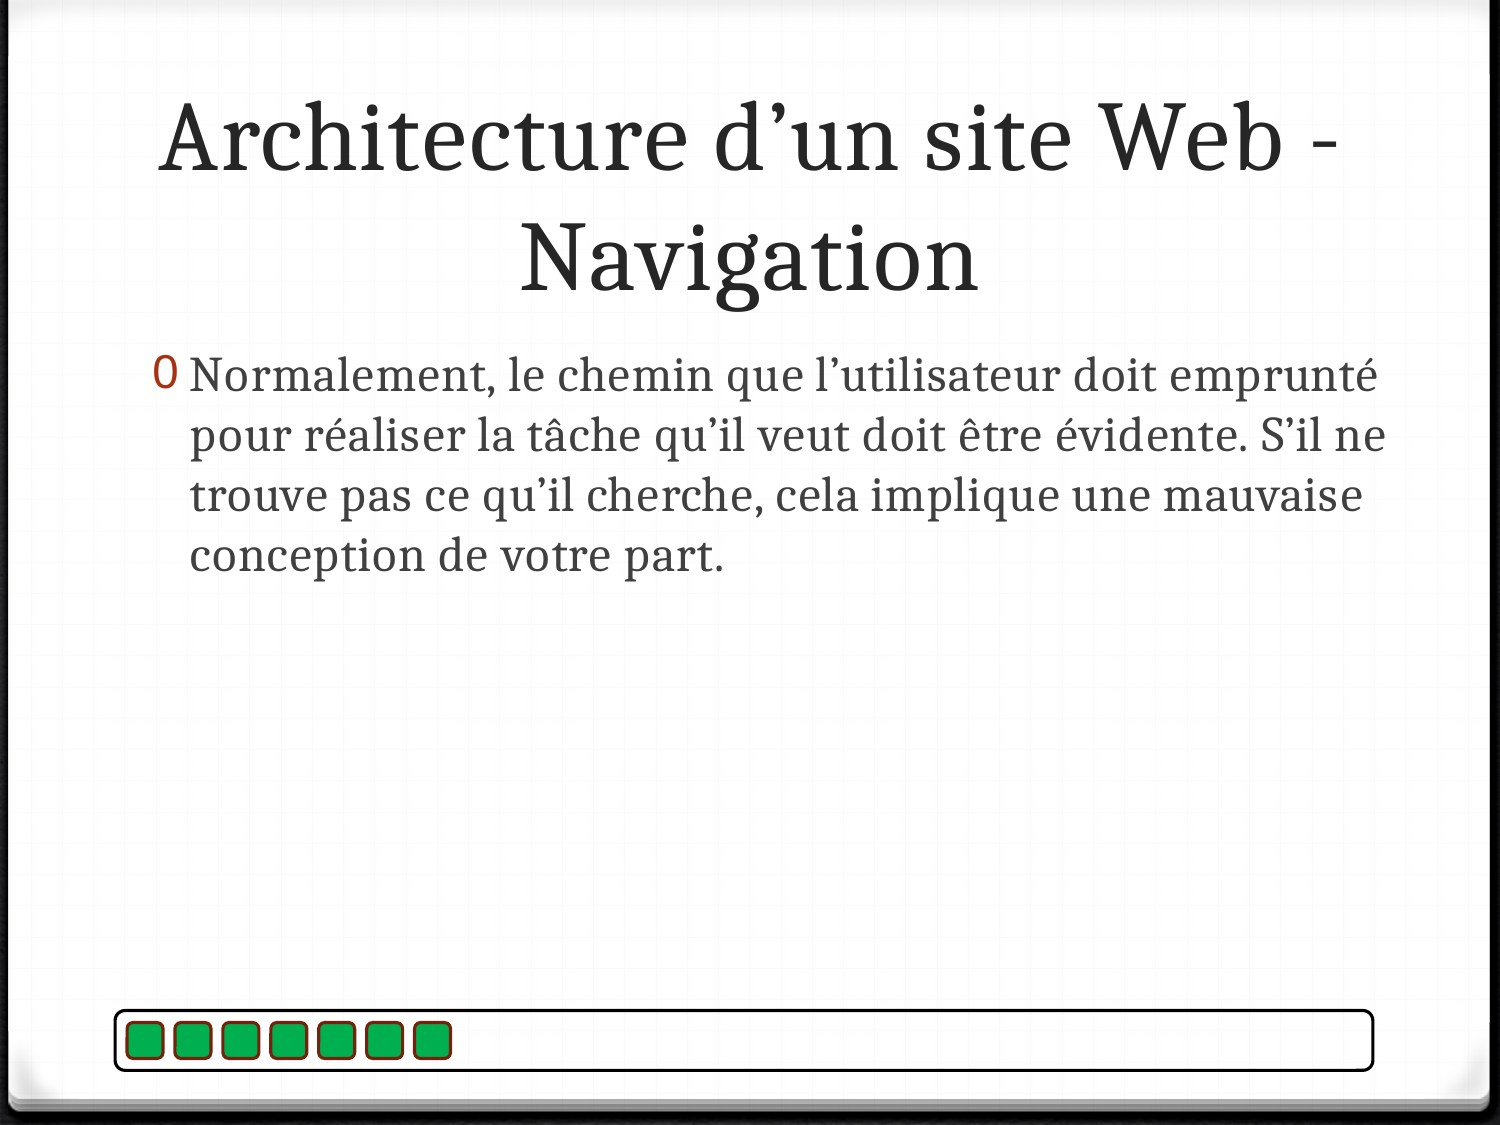

# Architecture d’un site Web - Navigation
Normalement, le chemin que l’utilisateur doit emprunté pour réaliser la tâche qu’il veut doit être évidente. S’il ne trouve pas ce qu’il cherche, cela implique une mauvaise conception de votre part.